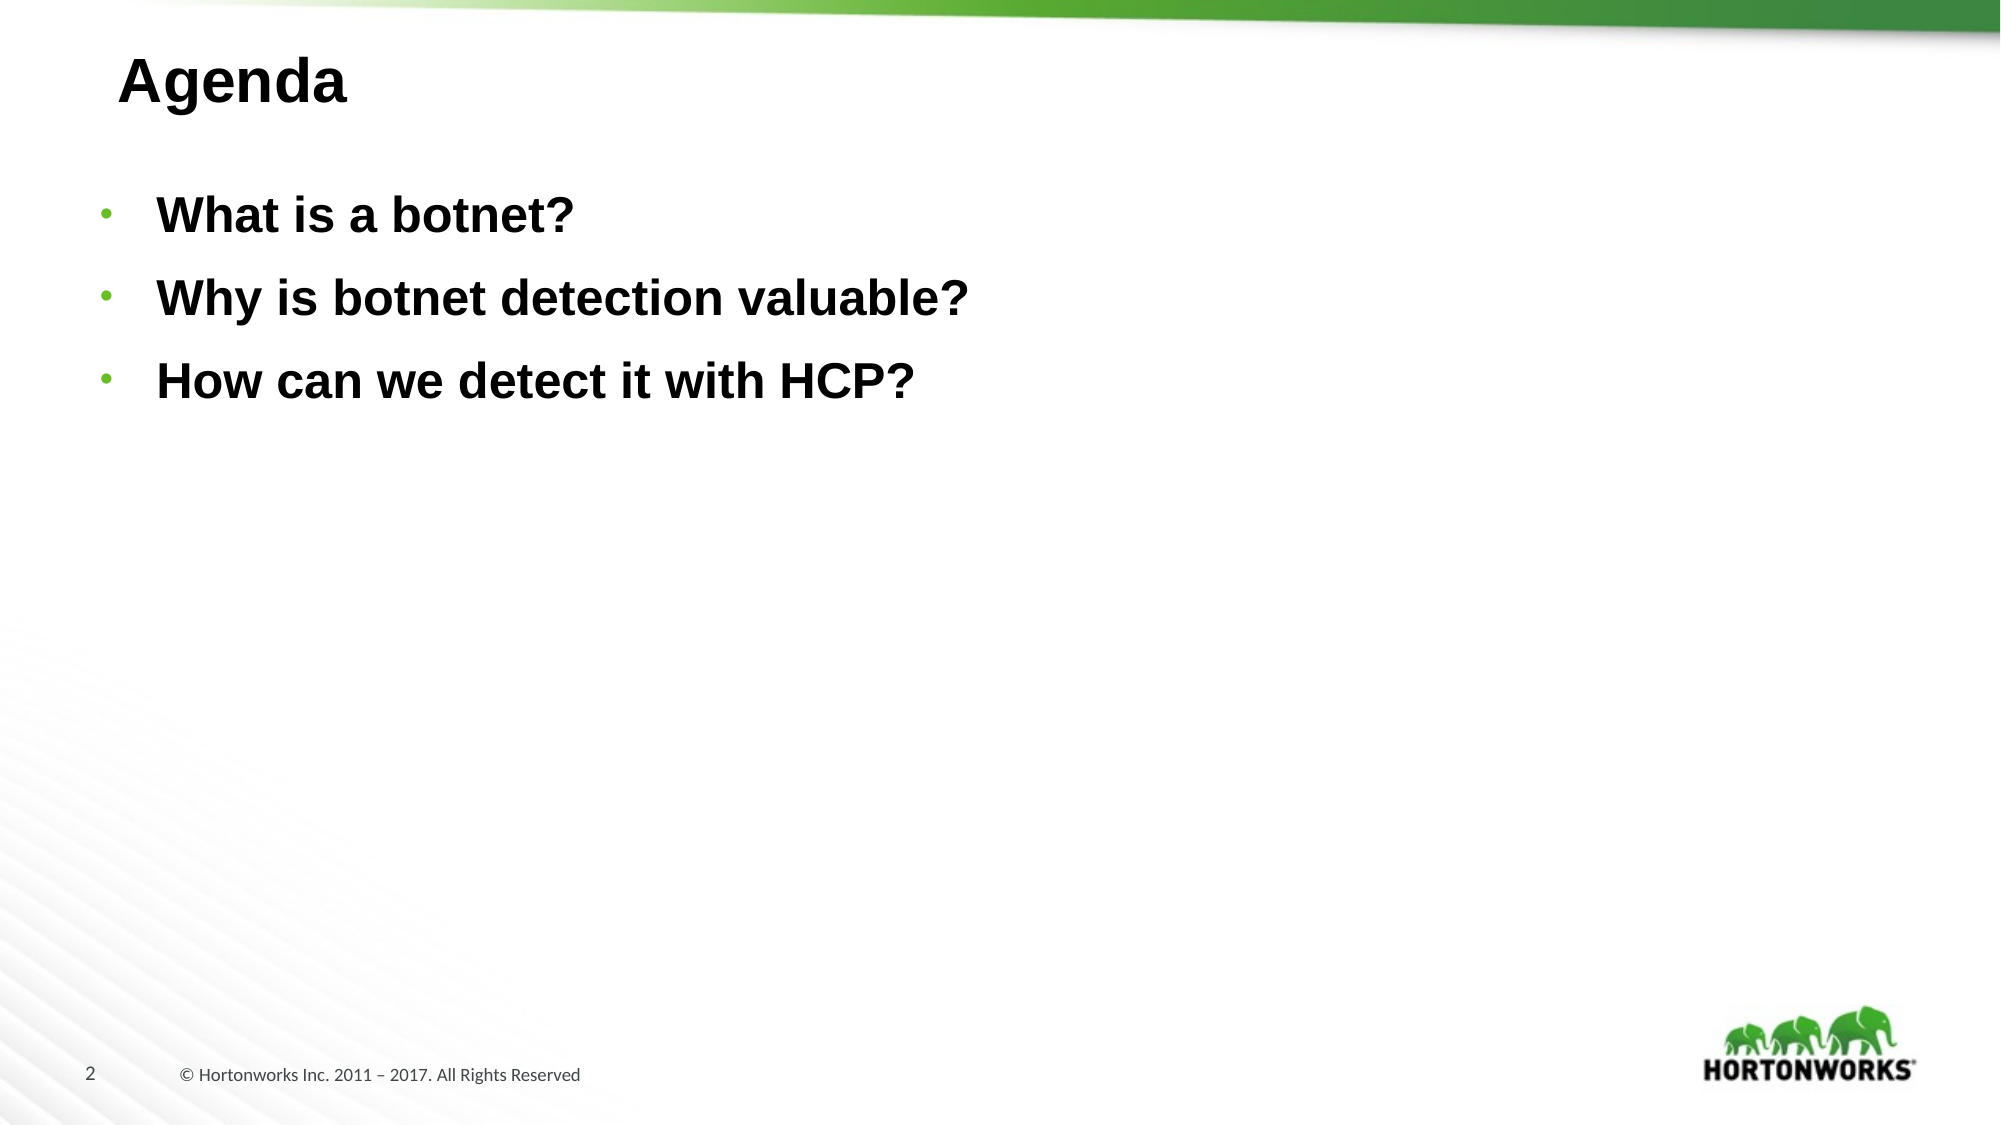

# Agenda
What is a botnet?
Why is botnet detection valuable?
How can we detect it with HCP?